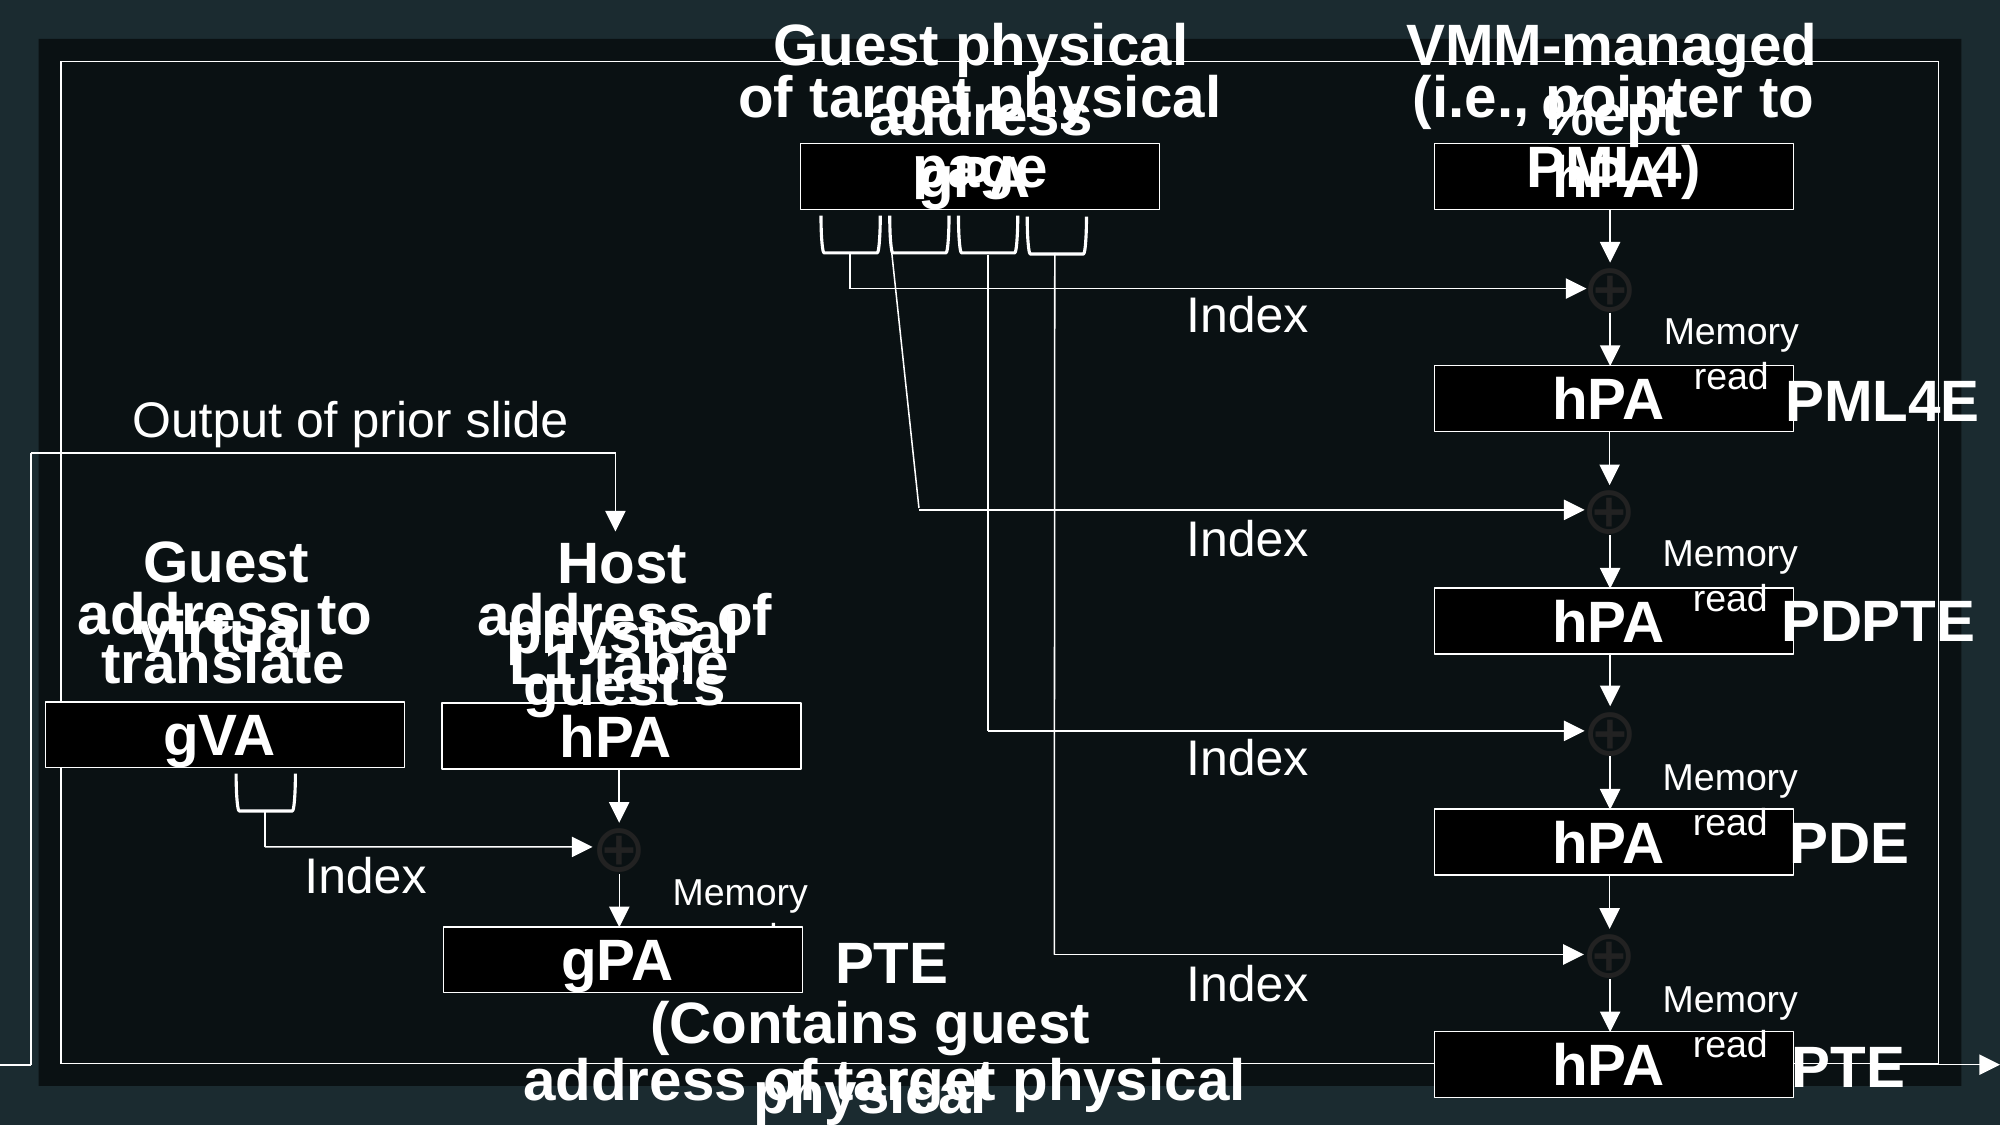

Guest physical address
VMM-managed %ept
of target physical page
(i.e., pointer to PML4)
gPA

hPA

⊕
Index
Memory read
hPA

PML4E
Output of prior slide
⊕
Index
Guest virtual
Host physical
Memory read
address to
address of guest’s
PDPTE
hPA

translate
L1 table
⊕
gVA

hPA

Index
Memory read

hPA

PDE
⊕
Index
Memory read
⊕
gPA

PTE
Index
Memory read
(Contains guest physical
hPA

PTE
address of target physical page)